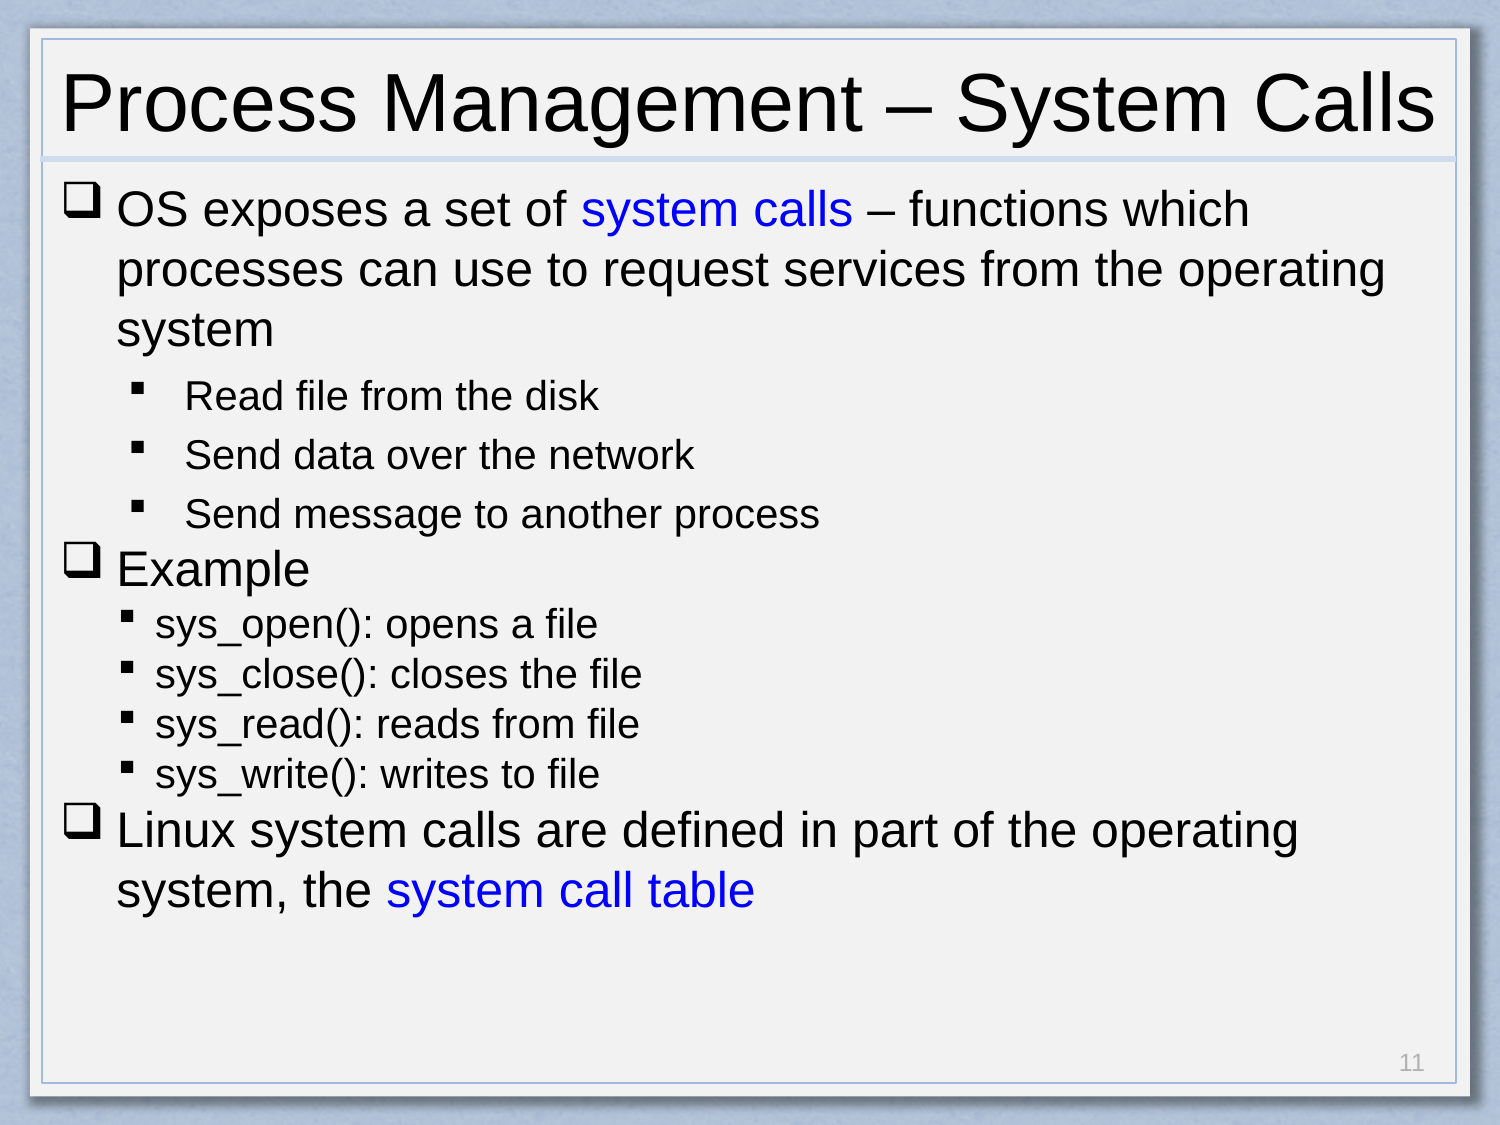

# Process Management – System Calls
OS exposes a set of system calls – functions which processes can use to request services from the operating system

Read file from the disk
Send data over the network
Send message to another process
Example
sys_open(): opens a file
sys_close(): closes the file
sys_read(): reads from file
sys_write(): writes to file
Linux system calls are defined in part of the operating system, the system call table

11